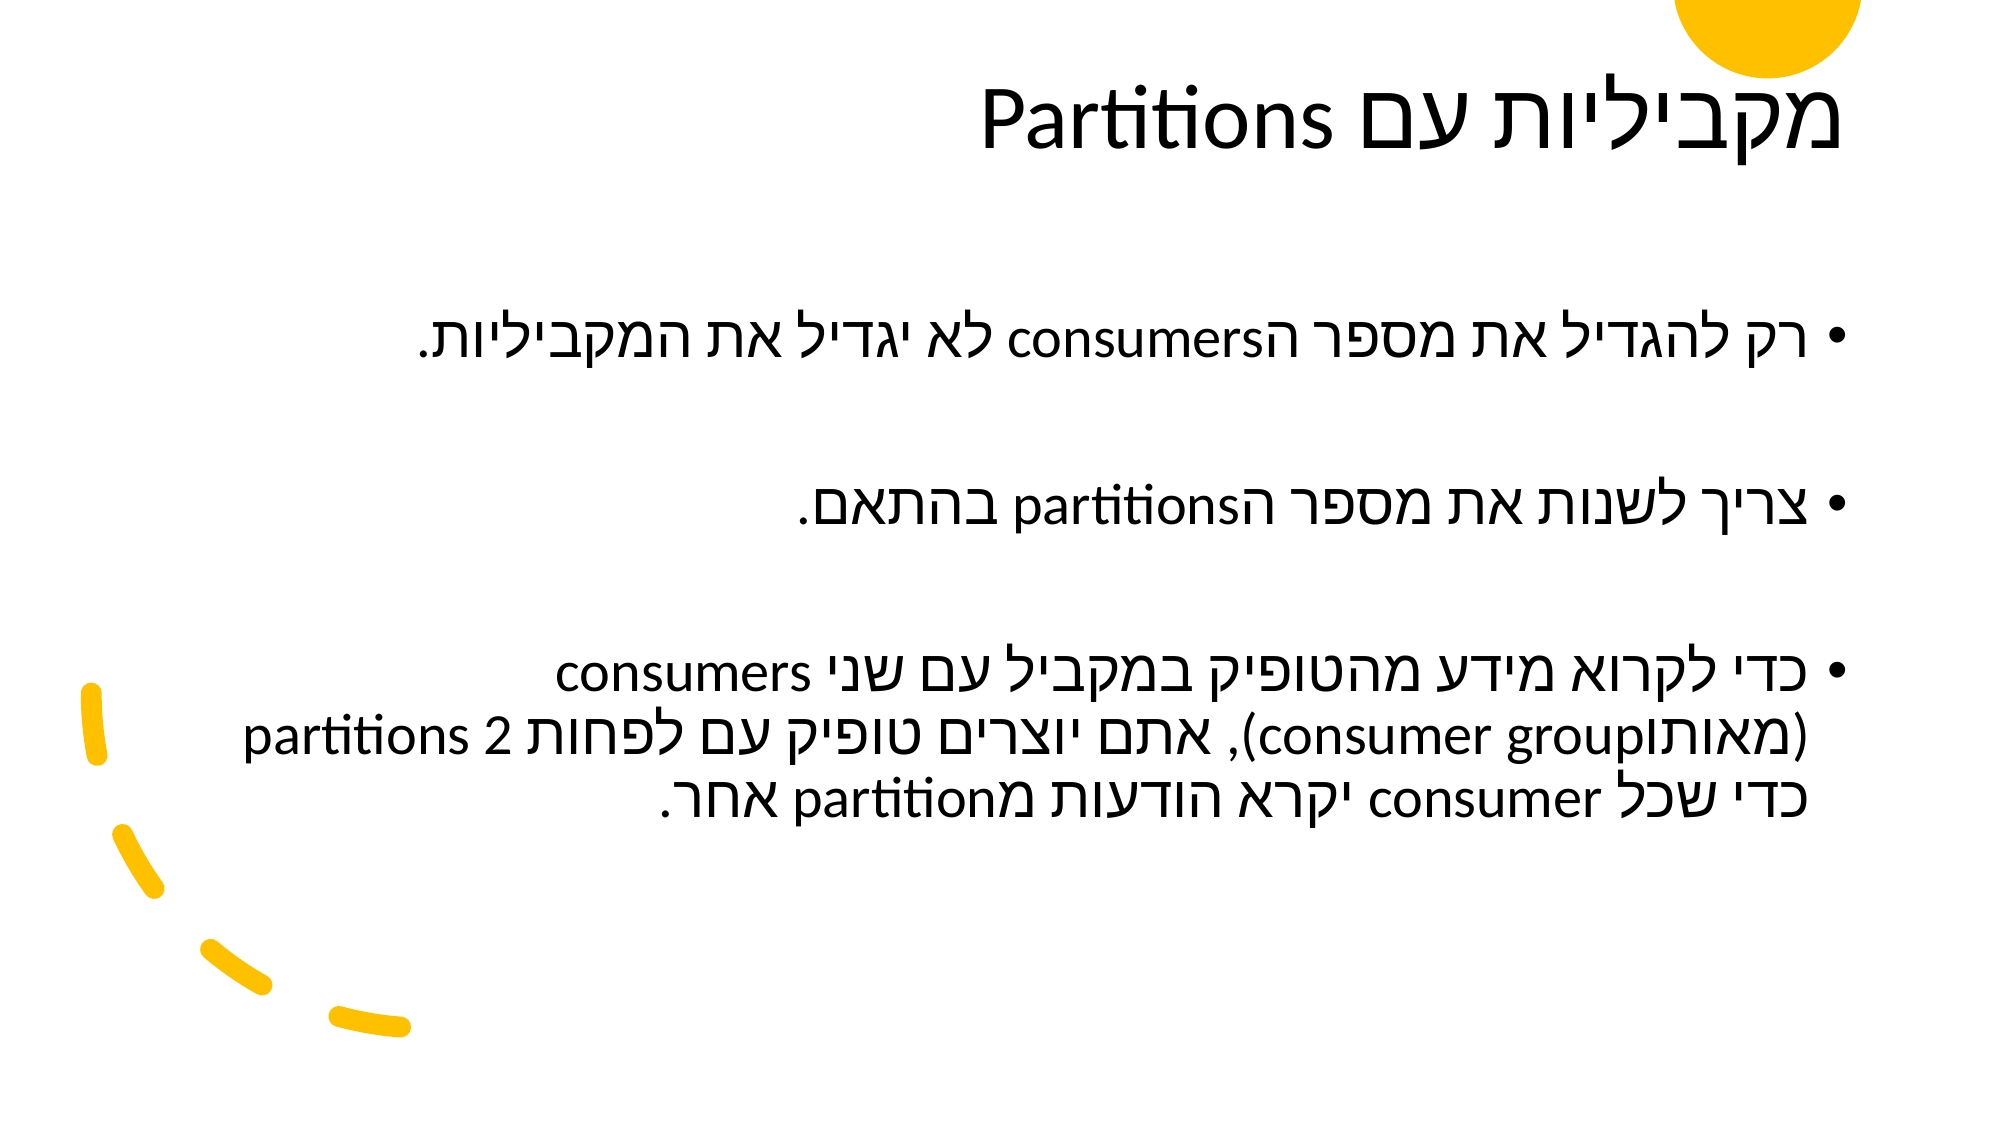

# מקביליות עם Partitions

רק להגדיל את מספר הconsumers לא יגדיל את המקביליות.

צריך לשנות את מספר הpartitions בהתאם.

כדי לקרוא מידע מהטופיק במקביל עם שני consumers (מאותוconsumer group), אתם יוצרים טופיק עם לפחות 2 partitions כדי שכל consumer יקרא הודעות מpartition אחר.